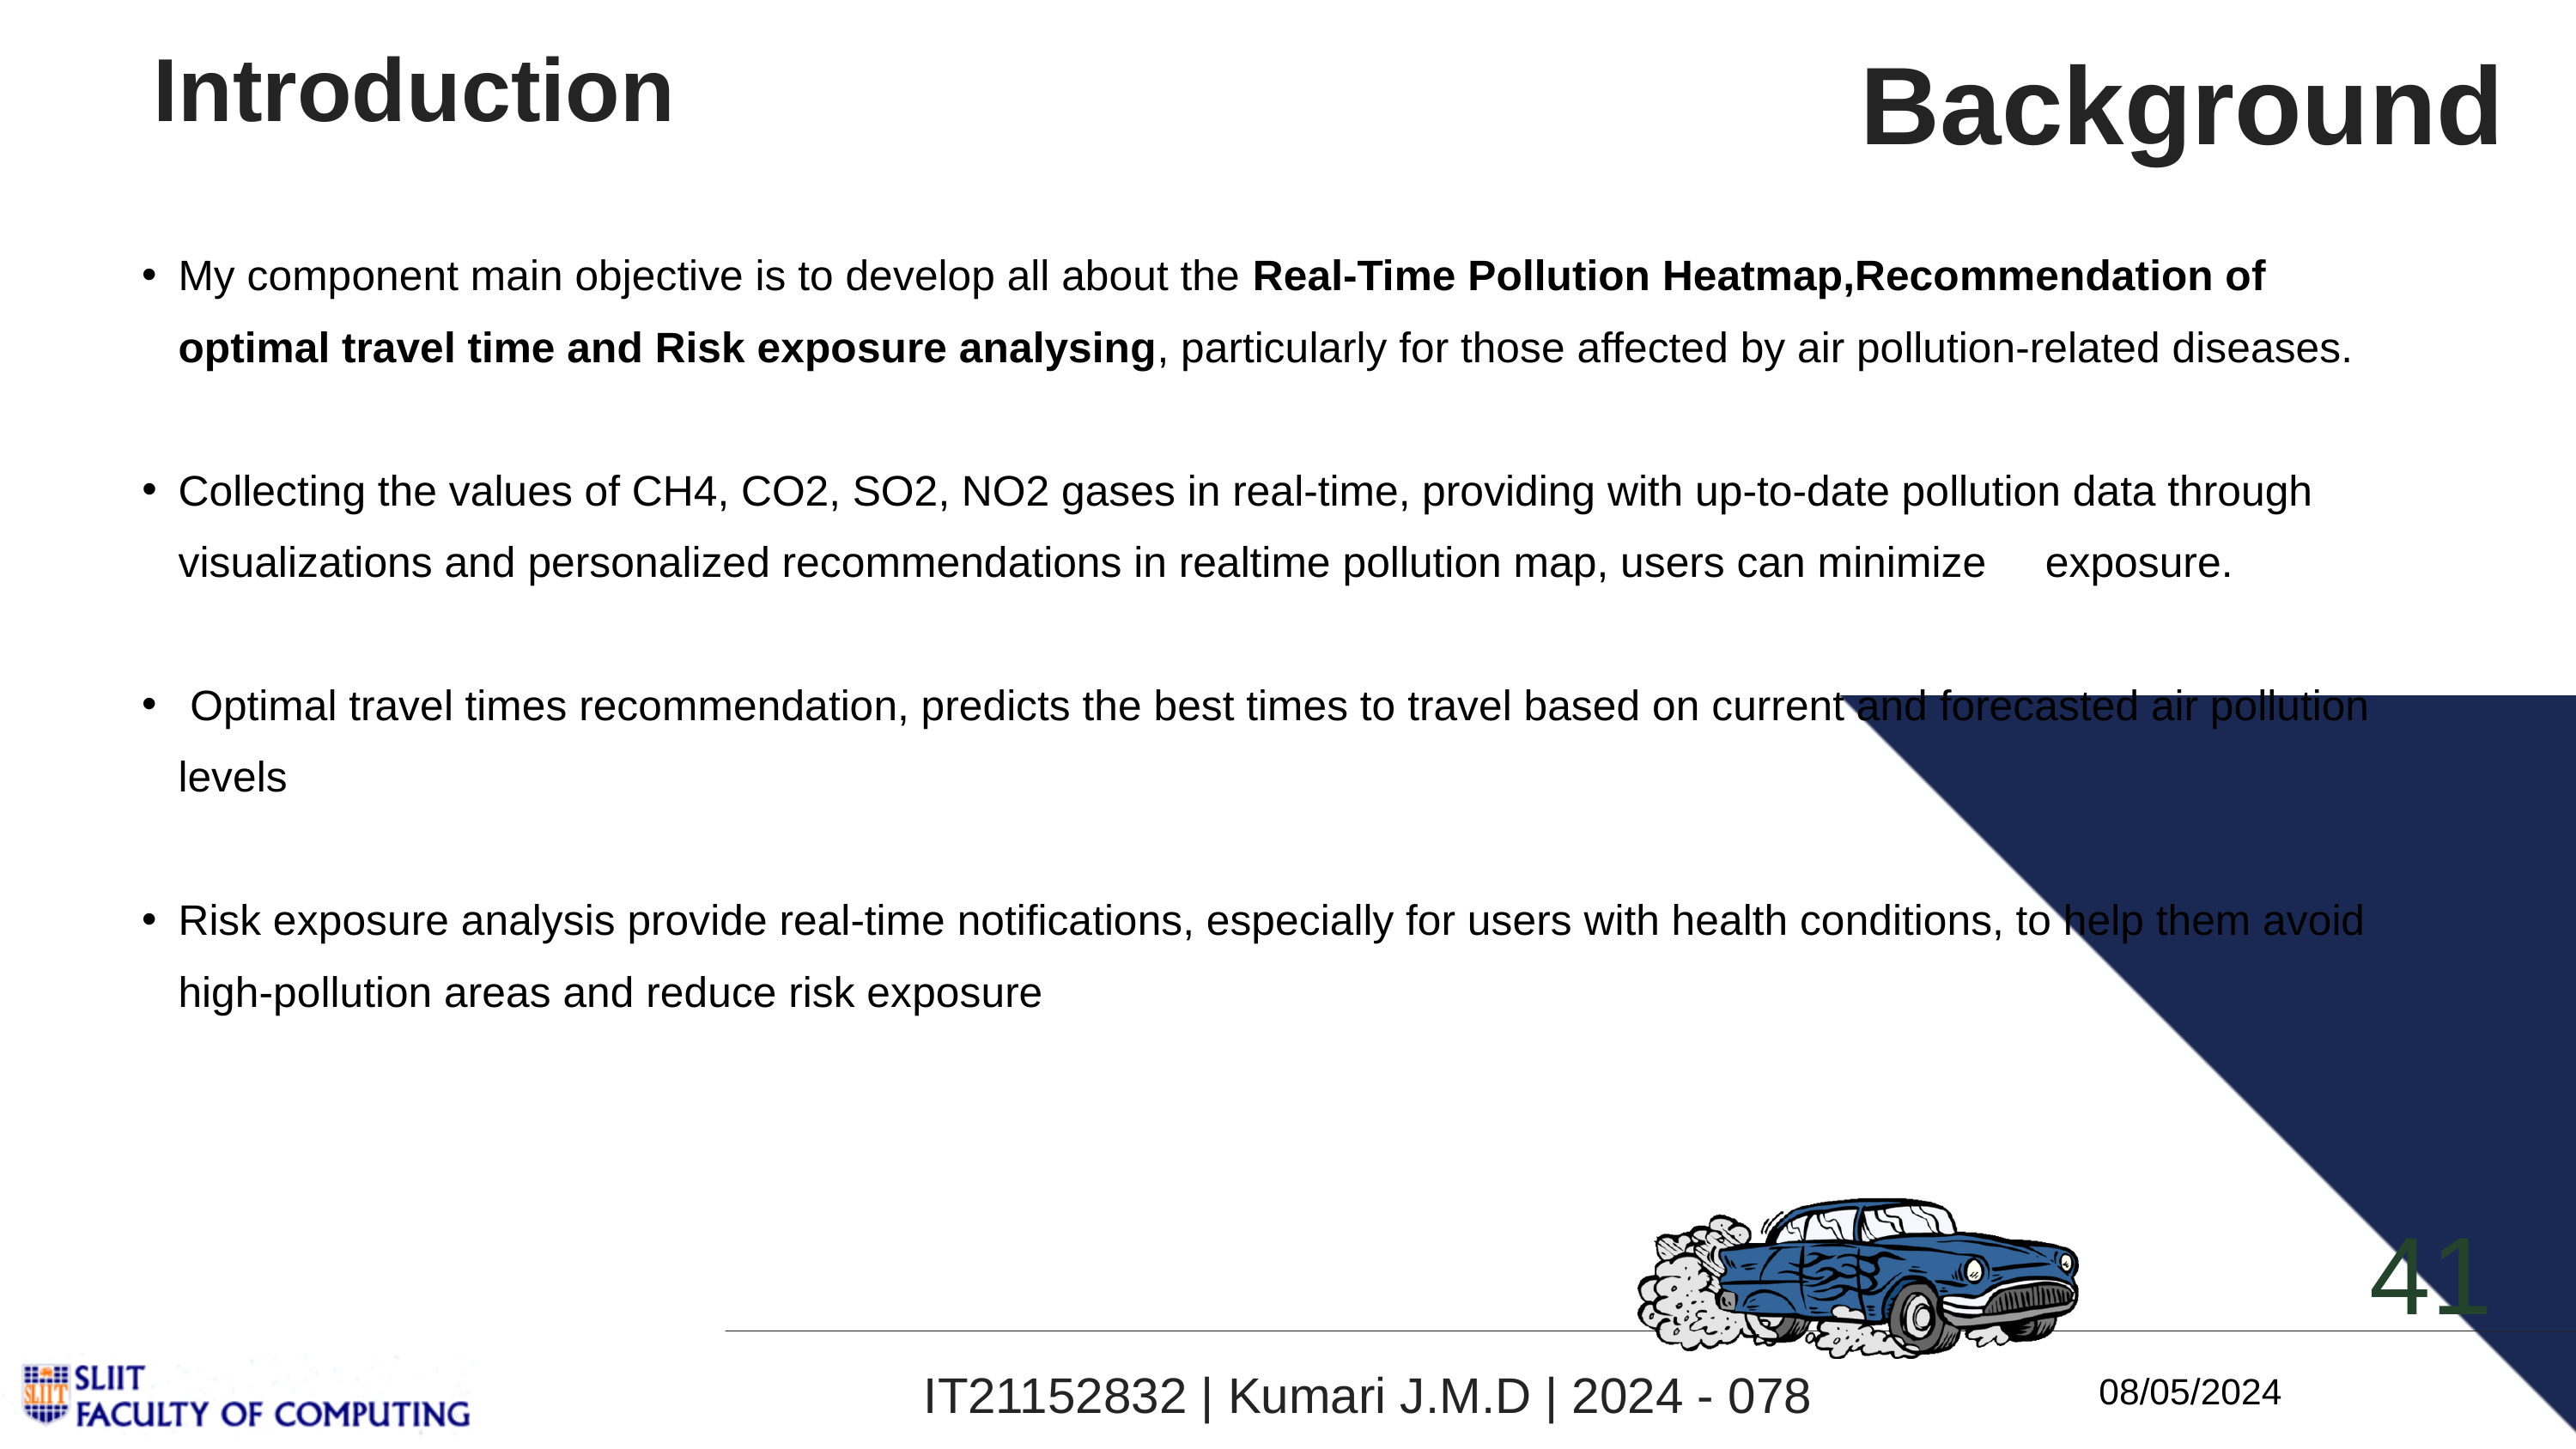

Background
Introduction
My component main objective is to develop all about the Real-Time Pollution Heatmap,Recommendation of optimal travel time and Risk exposure analysing, particularly for those affected by air pollution-related diseases.

Collecting the values of CH4, CO2, SO2, NO2 gases in real-time, providing with up-to-date pollution data through visualizations and personalized recommendations in realtime pollution map, users can minimize     exposure.

 Optimal travel times recommendation, predicts the best times to travel based on current and forecasted air pollution levels

Risk exposure analysis provide real-time notifications, especially for users with health conditions, to help them avoid high-pollution areas and reduce risk exposure

41

IT21152832 | Kumari J.M.D | 2024 - 078
08/05/2024